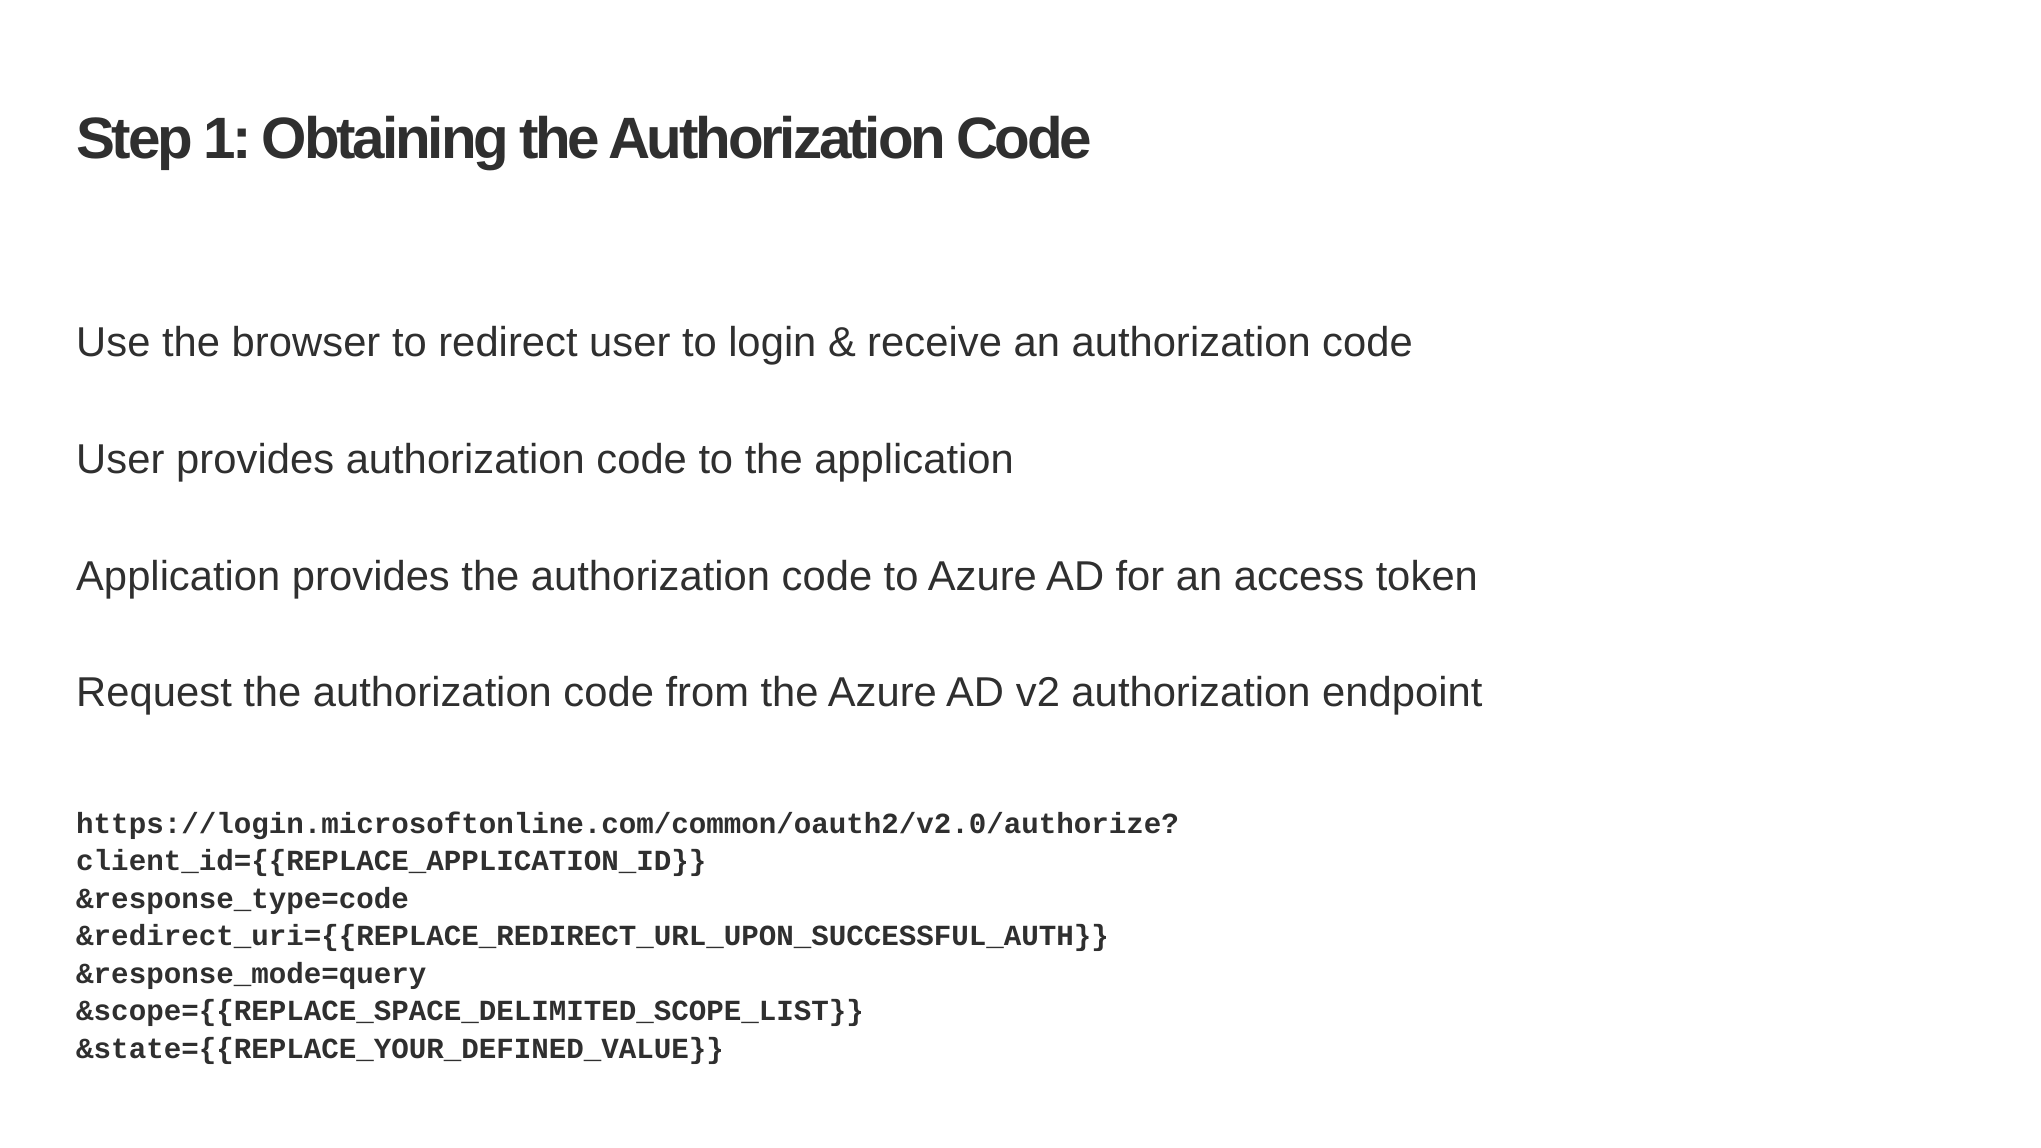

# Step 1: Obtaining the Authorization Code
Use the browser to redirect user to login & receive an authorization code

User provides authorization code to the application

Application provides the authorization code to Azure AD for an access token

Request the authorization code from the Azure AD v2 authorization endpoint
https://login.microsoftonline.com/common/oauth2/v2.0/authorize?
client_id={{REPLACE_APPLICATION_ID}}
&response_type=code
&redirect_uri={{REPLACE_REDIRECT_URL_UPON_SUCCESSFUL_AUTH}}
&response_mode=query
&scope={{REPLACE_SPACE_DELIMITED_SCOPE_LIST}}
&state={{REPLACE_YOUR_DEFINED_VALUE}}